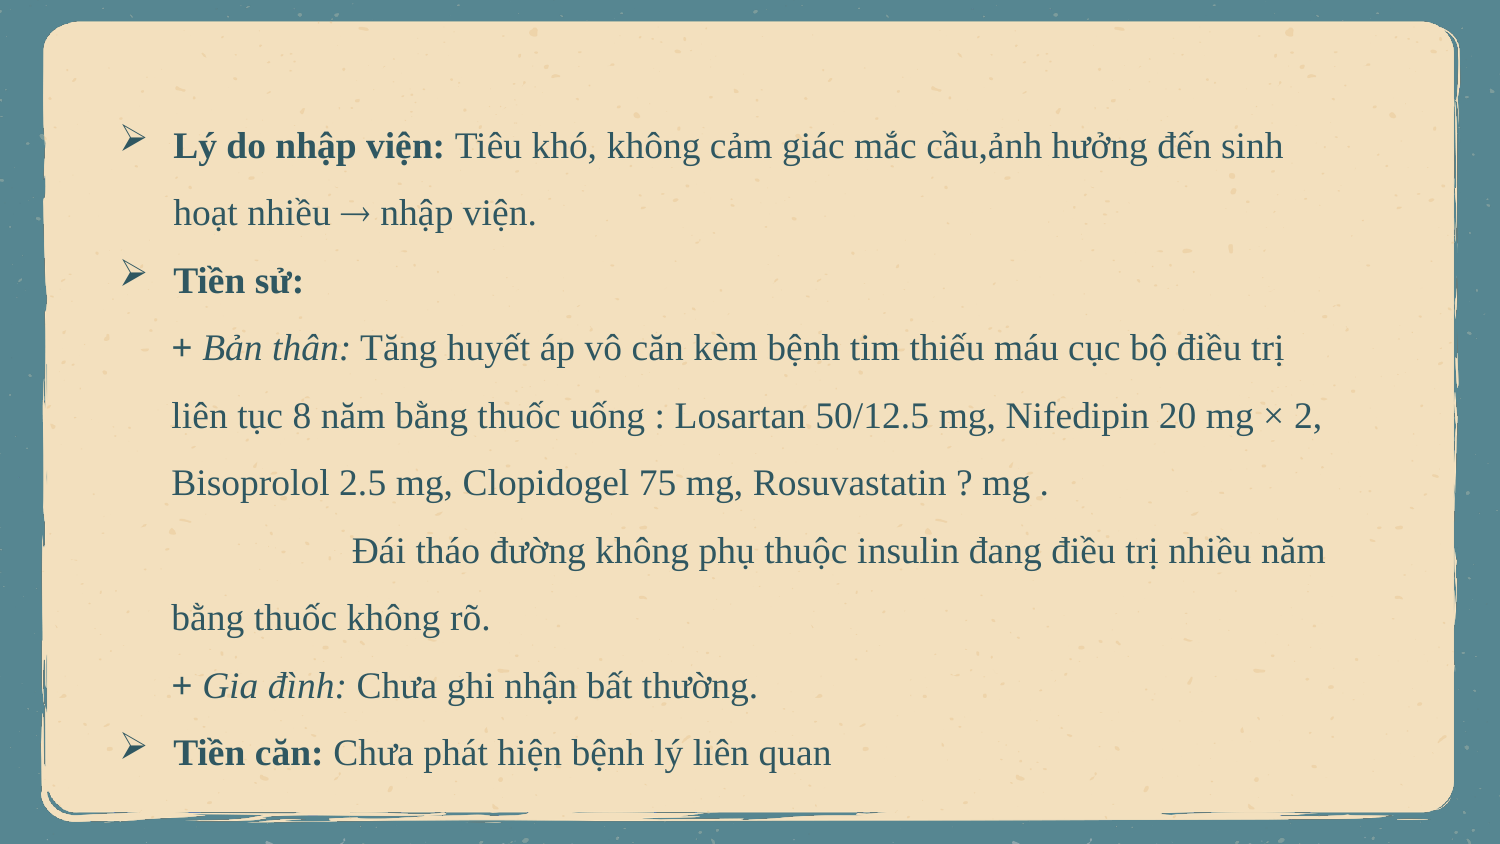

Lý do nhập viện: Tiêu khó, không cảm giác mắc cầu,ảnh hưởng đến sinh hoạt nhiều → nhập viện.
Tiền sử:
+ Bản thân: Tăng huyết áp vô căn kèm bệnh tim thiếu máu cục bộ điều trị liên tục 8 năm bằng thuốc uống : Losartan 50/12.5 mg, Nifedipin 20 mg × 2, Bisoprolol 2.5 mg, Clopidogel 75 mg, Rosuvastatin ? mg .
                   Đái tháo đường không phụ thuộc insulin đang điều trị nhiều năm bằng thuốc không rõ.
+ Gia đình: Chưa ghi nhận bất thường.
Tiền căn: Chưa phát hiện bệnh lý liên quan